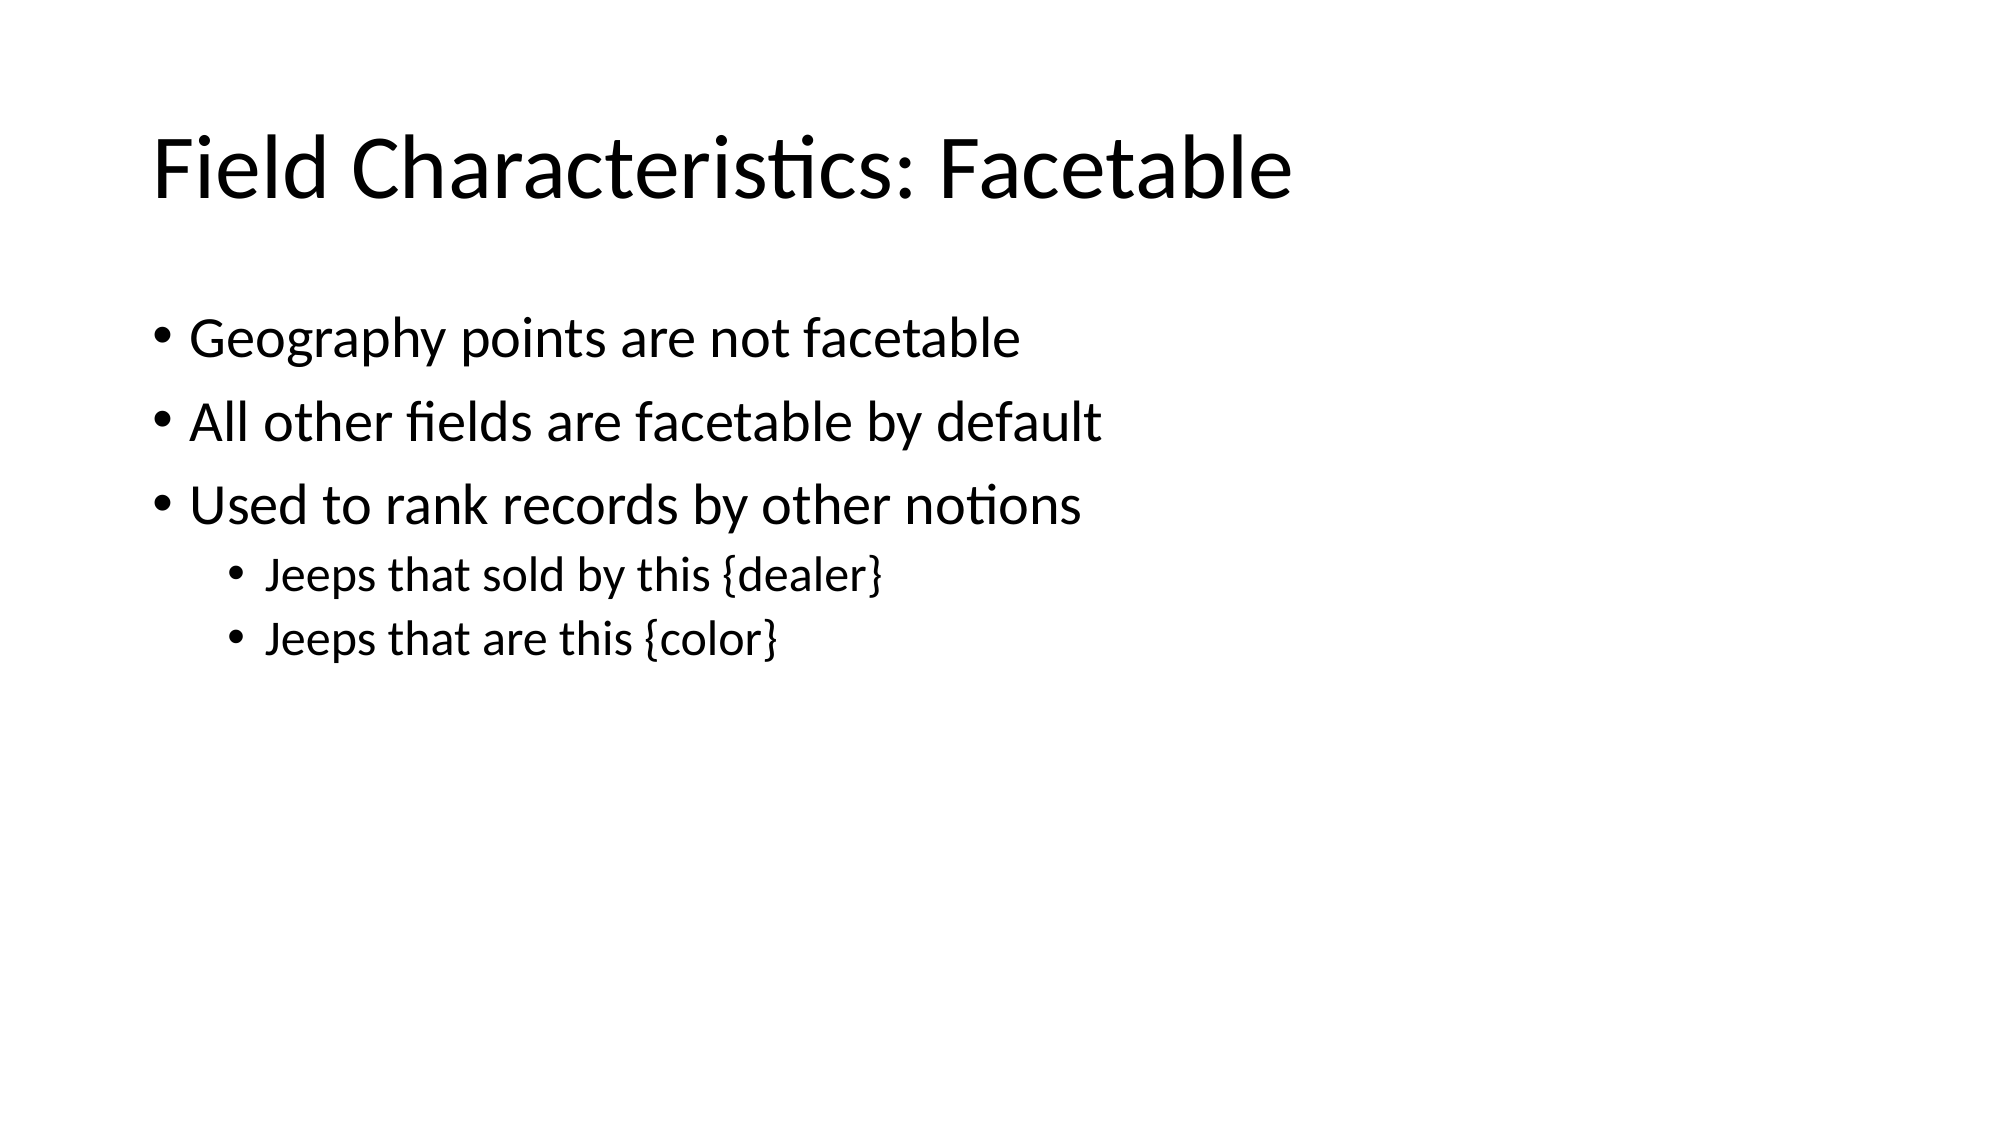

# Field Characteristics: Facetable
Geography points are not facetable
All other fields are facetable by default
Used to rank records by other notions
Jeeps that sold by this {dealer}
Jeeps that are this {color}